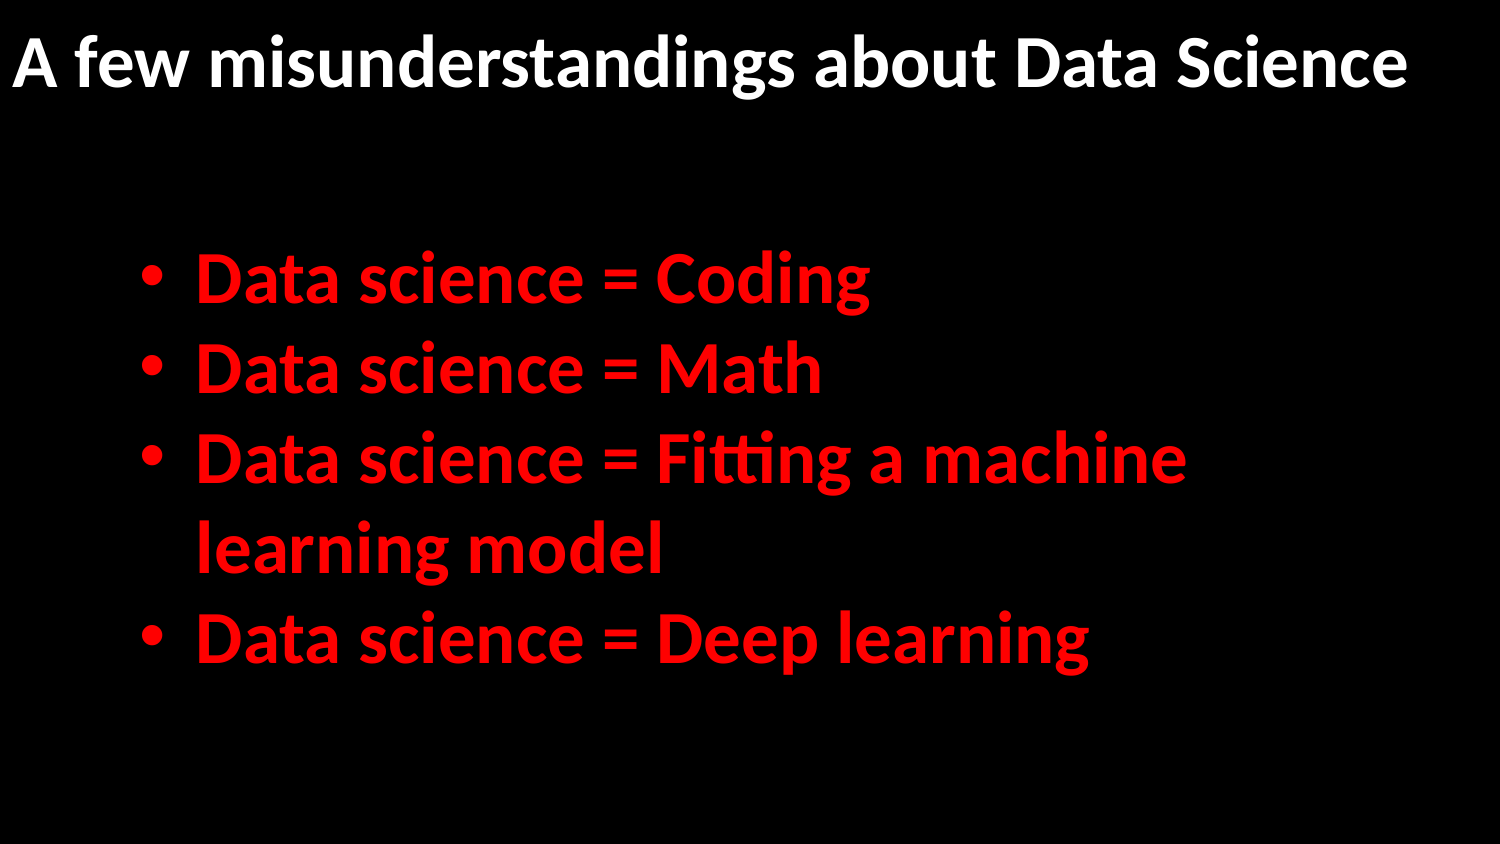

# A few misunderstandings about Data Science
Data science = Coding
Data science = Math
Data science = Fitting a machine learning model
Data science = Deep learning